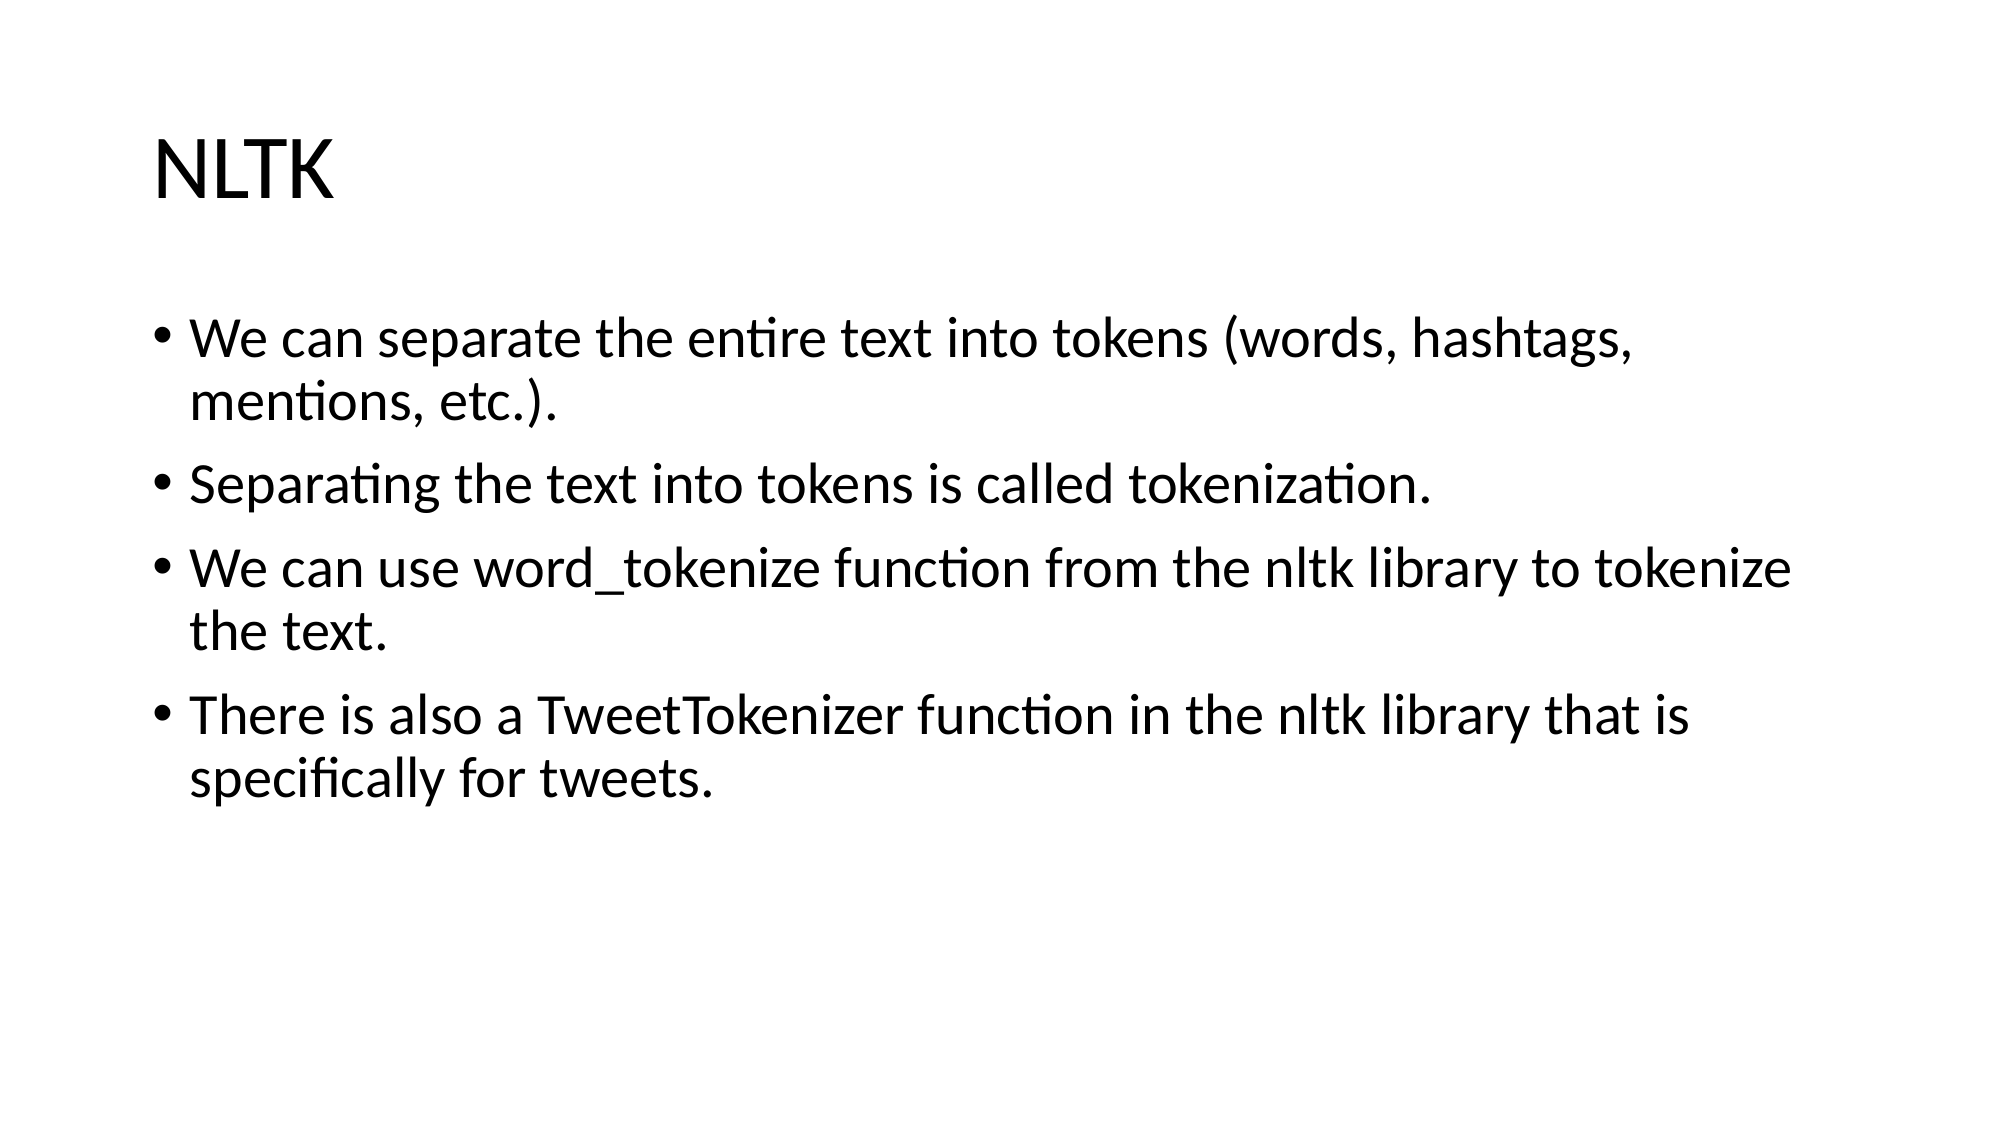

# NLTK
We can separate the entire text into tokens (words, hashtags, mentions, etc.).
Separating the text into tokens is called tokenization.
We can use word_tokenize function from the nltk library to tokenize the text.
There is also a TweetTokenizer function in the nltk library that is specifically for tweets.